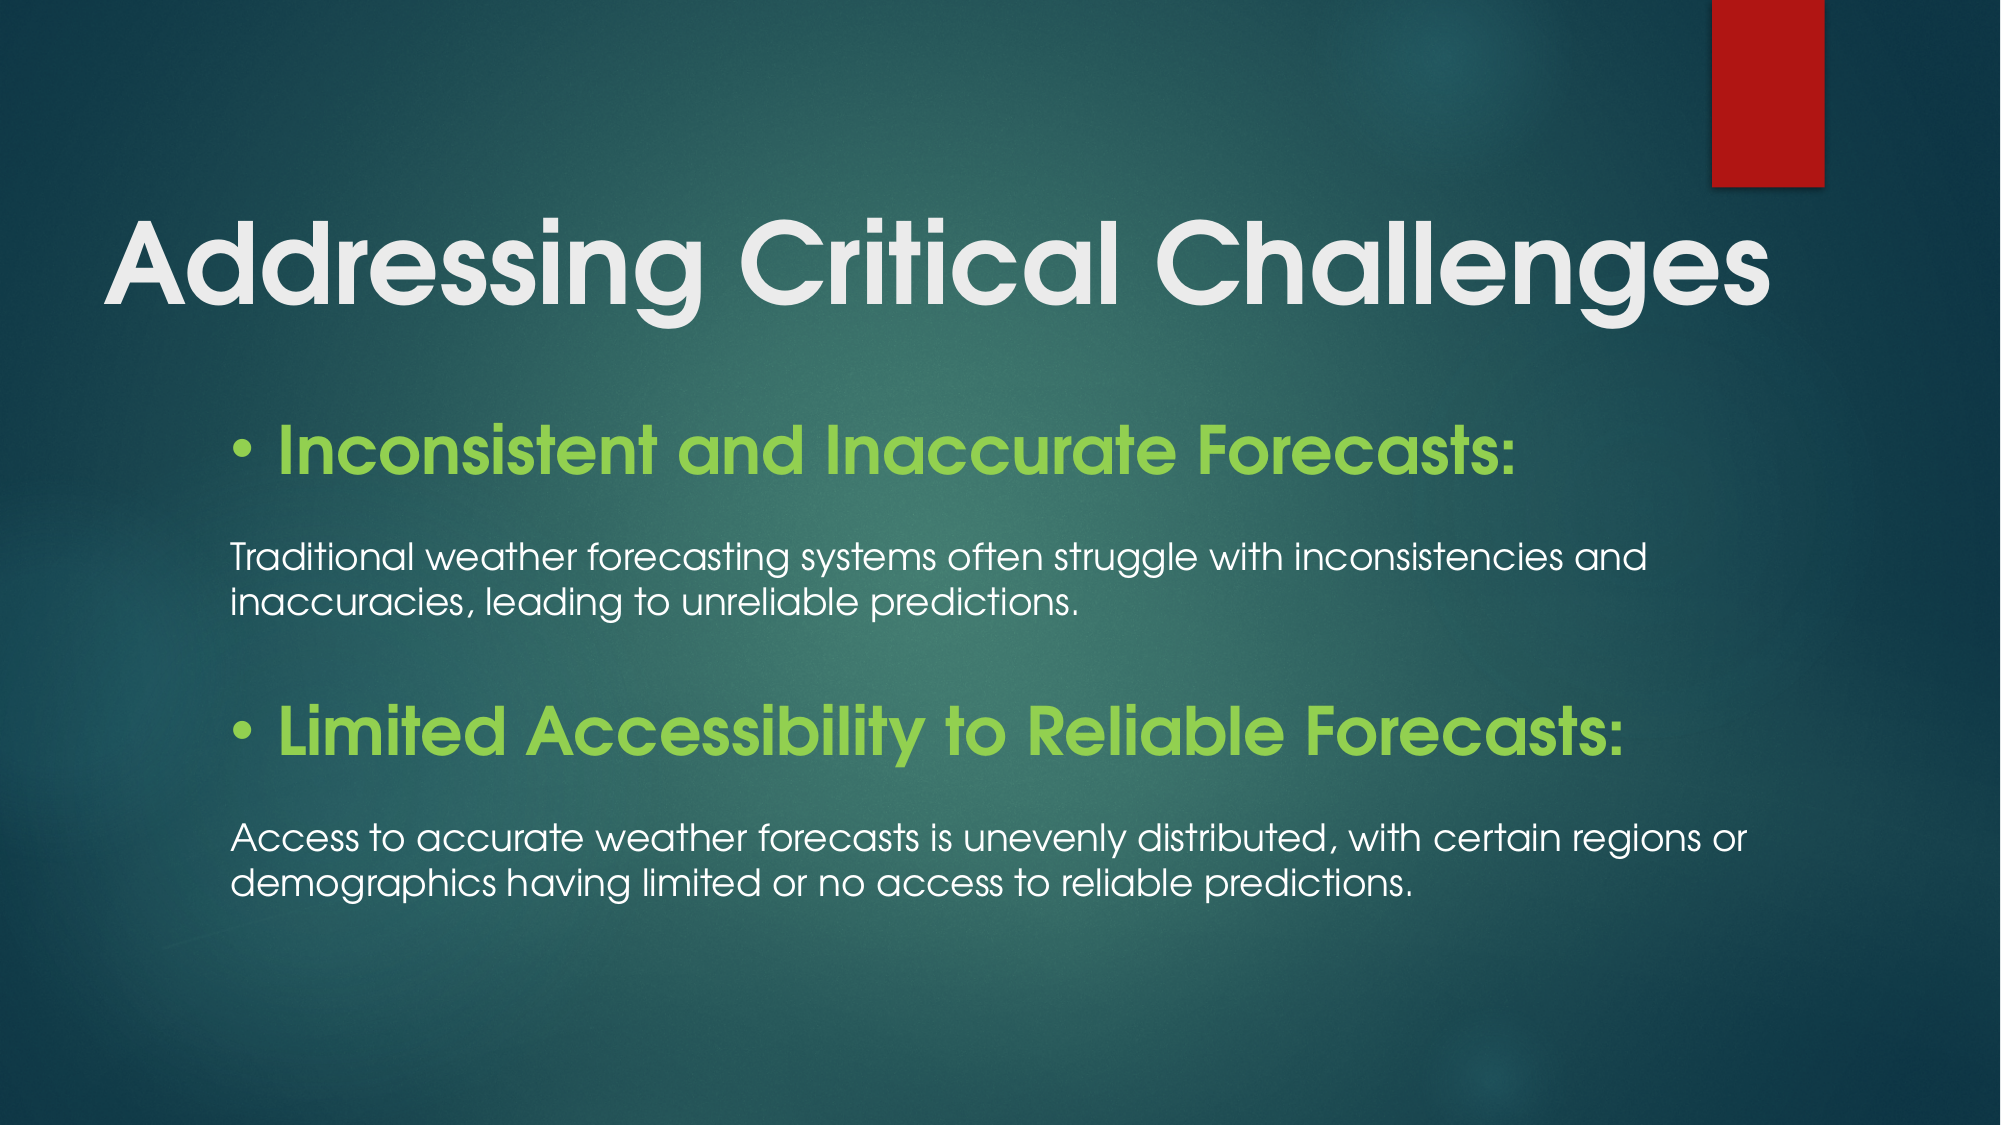

# Addressing Critical Challenges
Inconsistent and Inaccurate Forecasts:

Traditional weather forecasting systems often struggle with inconsistencies and inaccuracies, leading to unreliable predictions.
Limited Accessibility to Reliable Forecasts:

Access to accurate weather forecasts is unevenly distributed, with certain regions or demographics having limited or no access to reliable predictions.